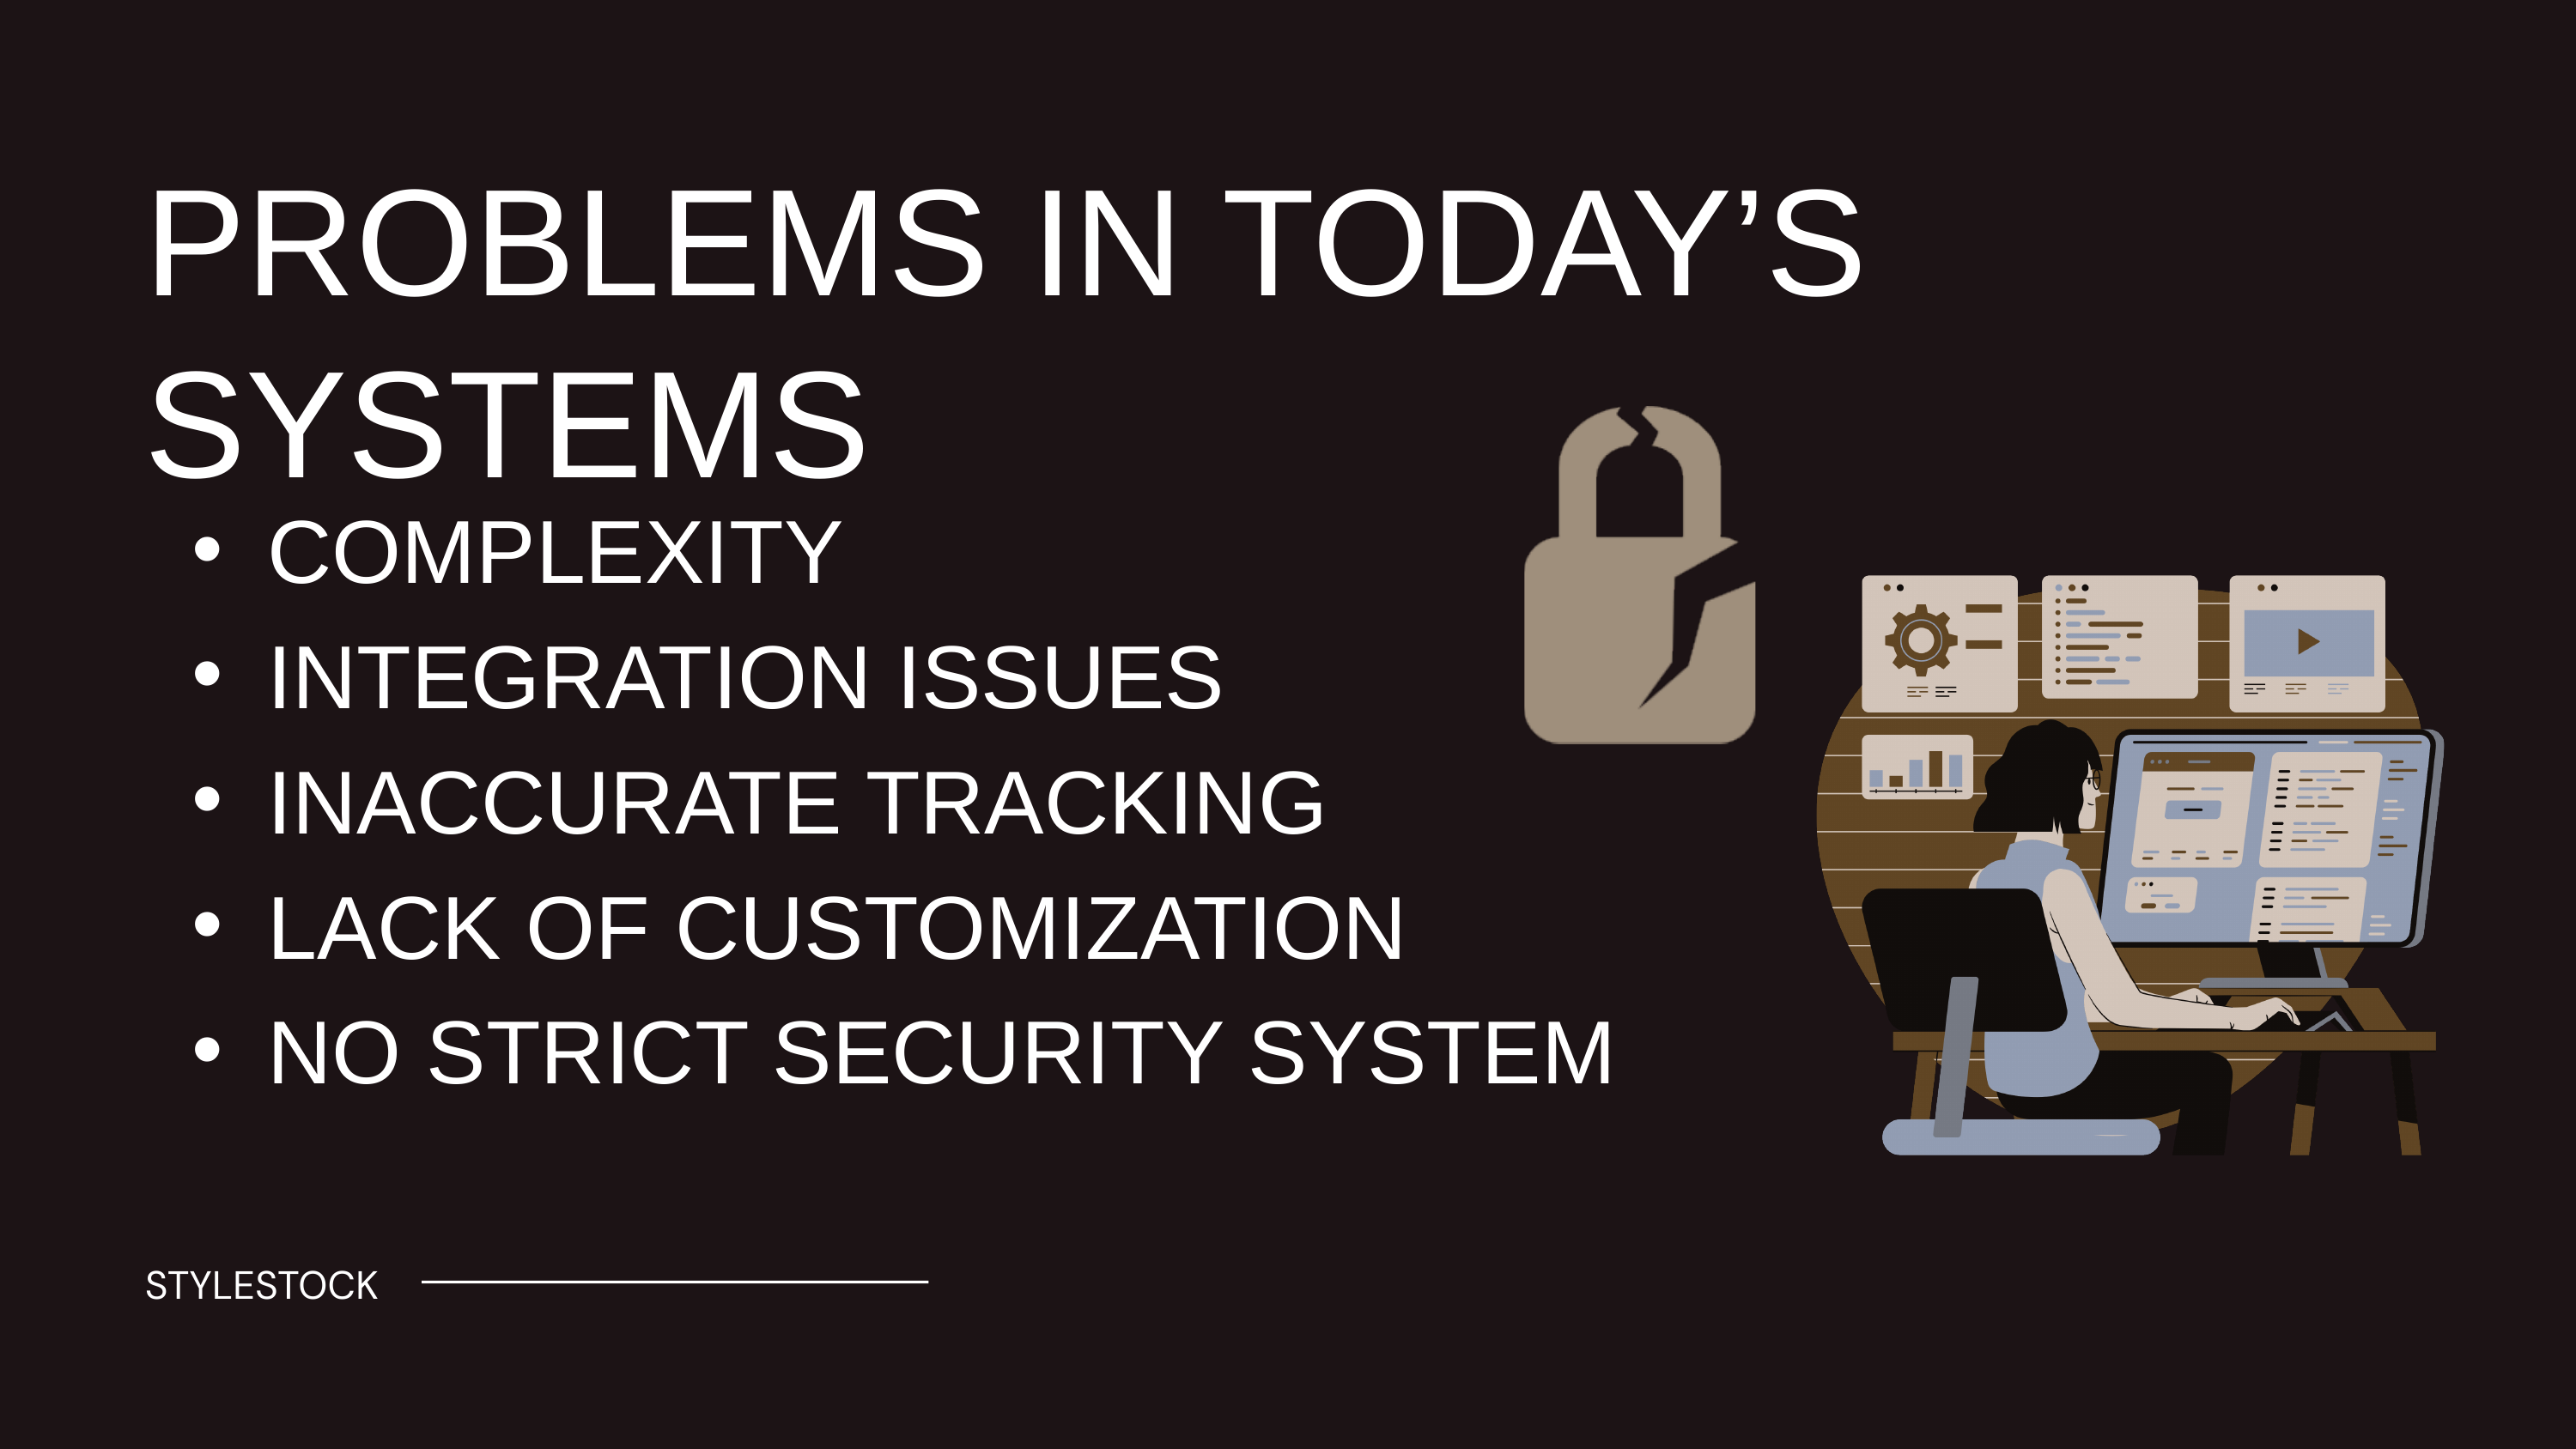

PROBLEMS IN TODAY’S SYSTEMS

COMPLEXITY
INTEGRATION ISSUES
INACCURATE TRACKING
LACK OF CUSTOMIZATION
NO STRICT SECURITY SYSTEM

STYLESTOCK